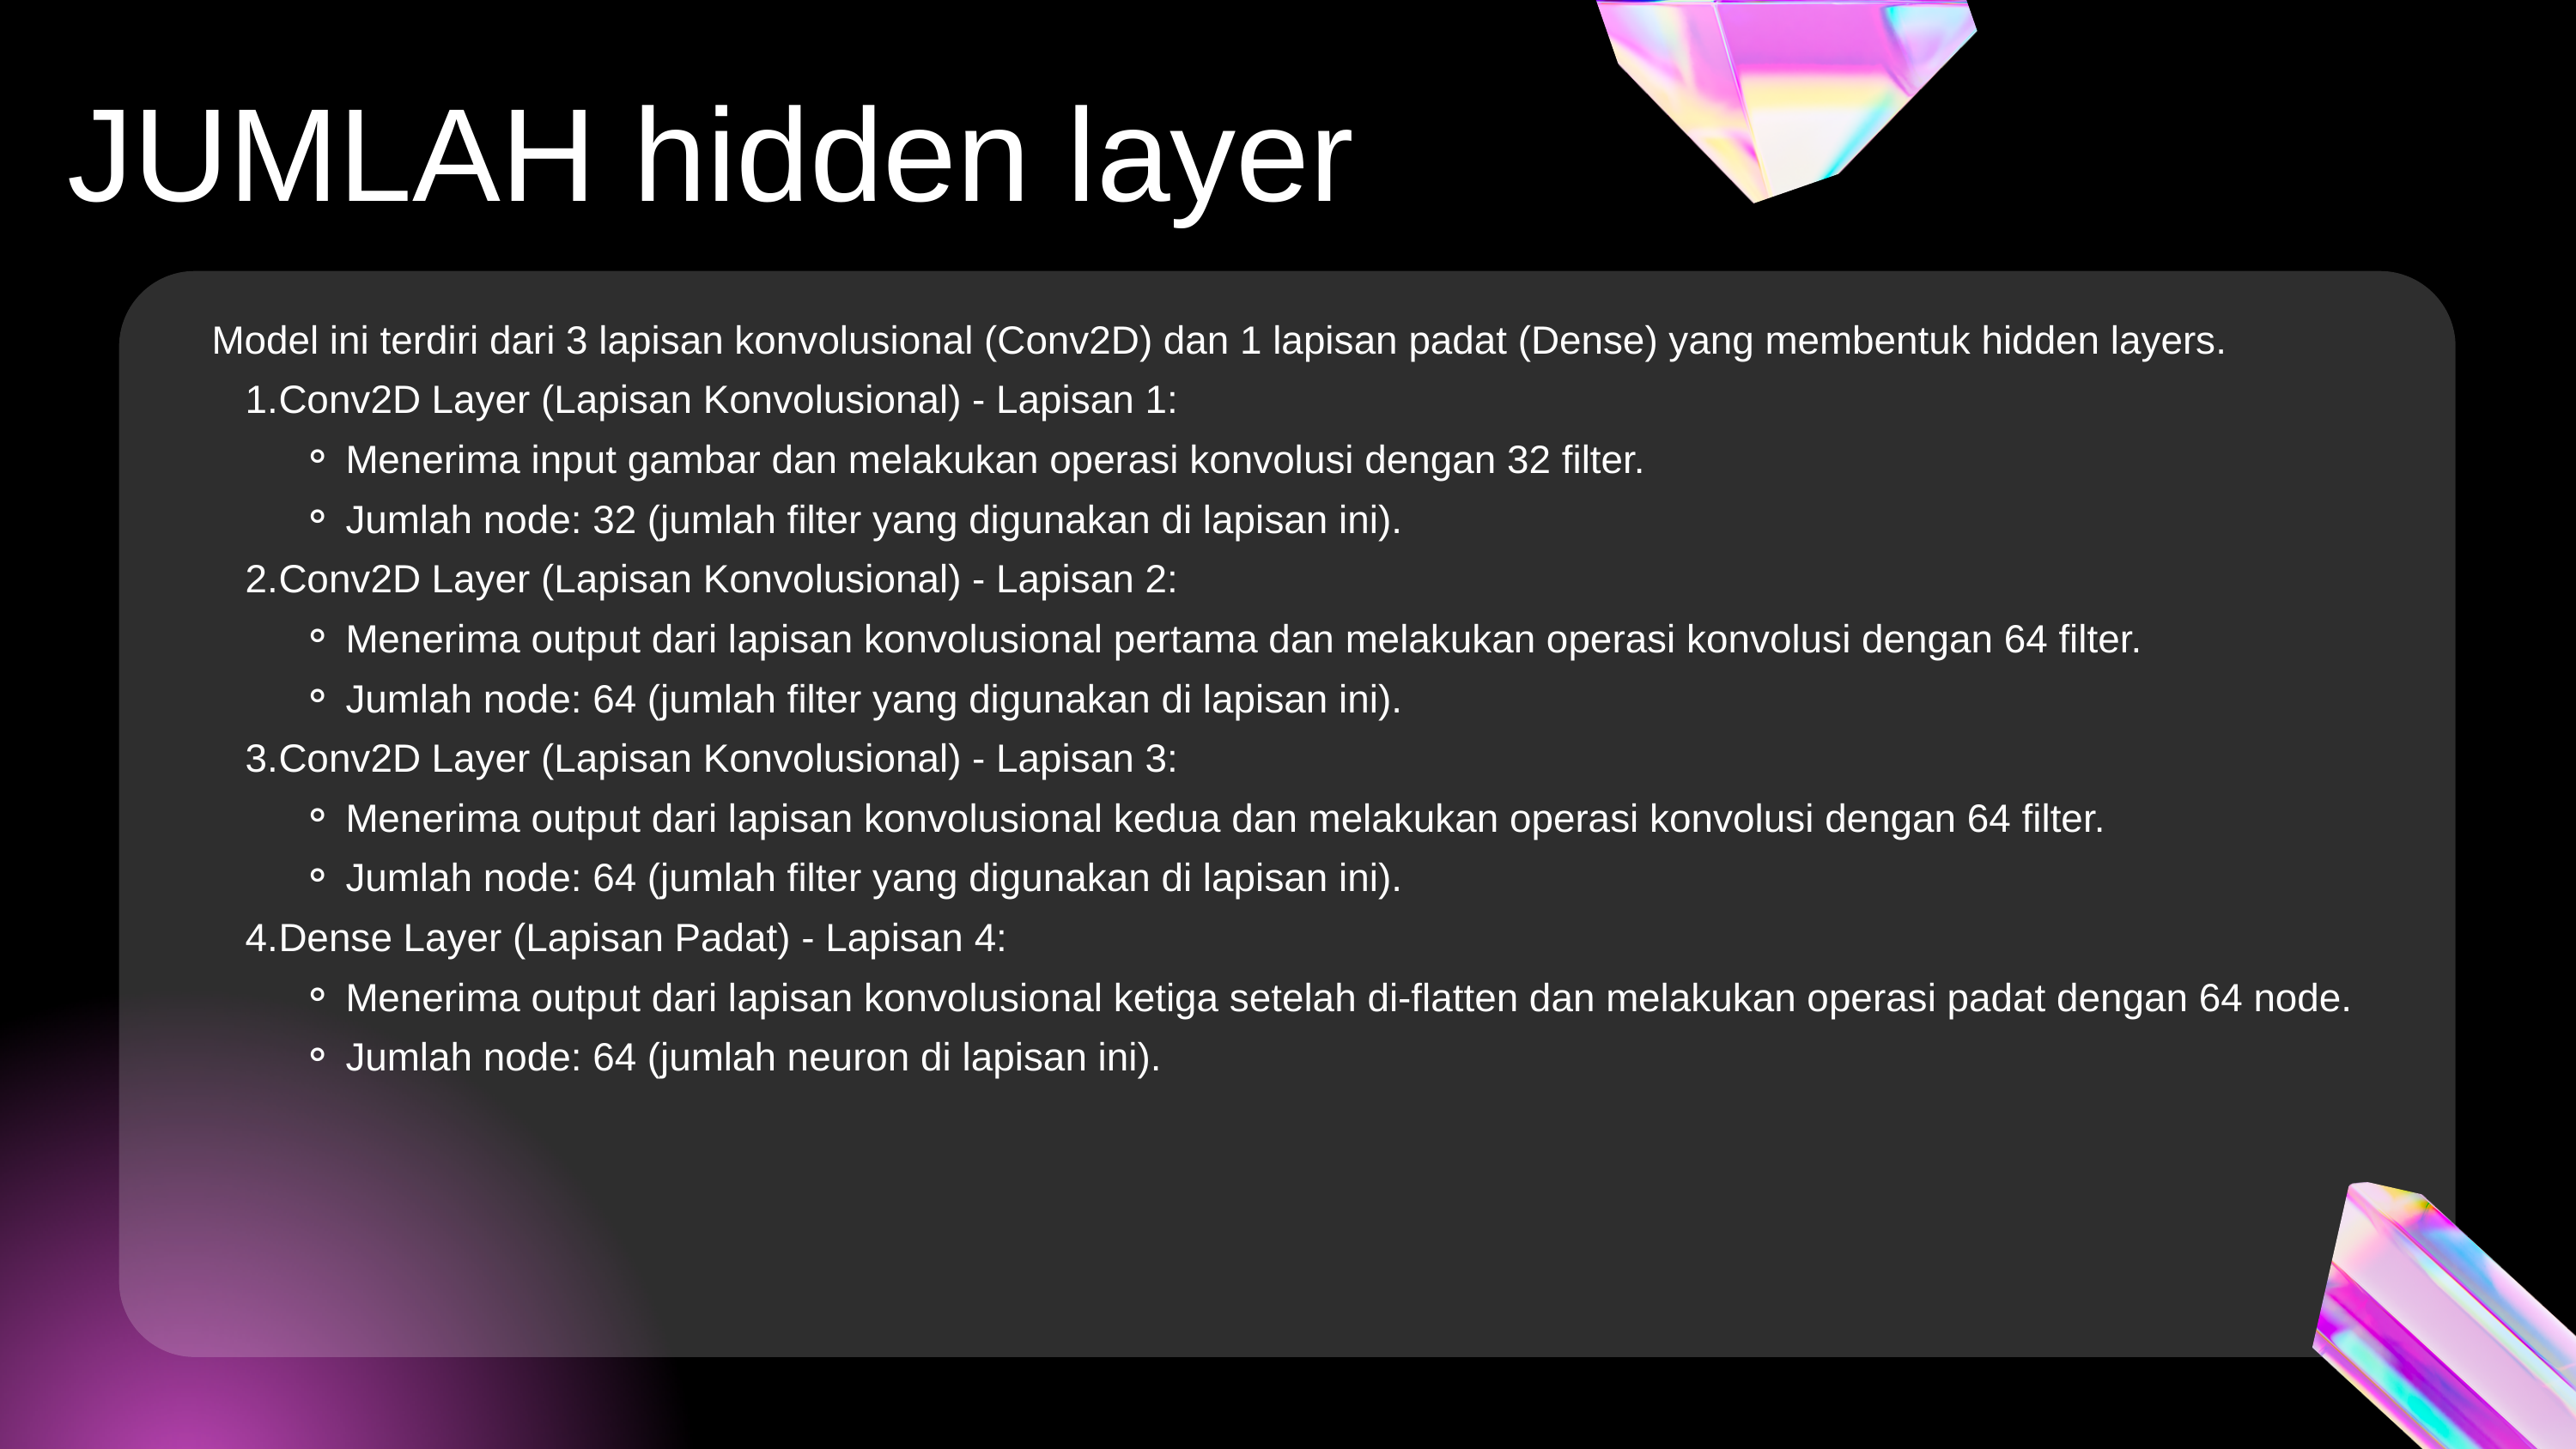

JUMLAH hidden layer

Model ini terdiri dari 3 lapisan konvolusional (Conv2D) dan 1 lapisan padat (Dense) yang membentuk hidden layers.
Conv2D Layer (Lapisan Konvolusional) - Lapisan 1:
Menerima input gambar dan melakukan operasi konvolusi dengan 32 filter.
Jumlah node: 32 (jumlah filter yang digunakan di lapisan ini).
Conv2D Layer (Lapisan Konvolusional) - Lapisan 2:
Menerima output dari lapisan konvolusional pertama dan melakukan operasi konvolusi dengan 64 filter.
Jumlah node: 64 (jumlah filter yang digunakan di lapisan ini).
Conv2D Layer (Lapisan Konvolusional) - Lapisan 3:
Menerima output dari lapisan konvolusional kedua dan melakukan operasi konvolusi dengan 64 filter.
Jumlah node: 64 (jumlah filter yang digunakan di lapisan ini).
Dense Layer (Lapisan Padat) - Lapisan 4:
Menerima output dari lapisan konvolusional ketiga setelah di-flatten dan melakukan operasi padat dengan 64 node.
Jumlah node: 64 (jumlah neuron di lapisan ini).